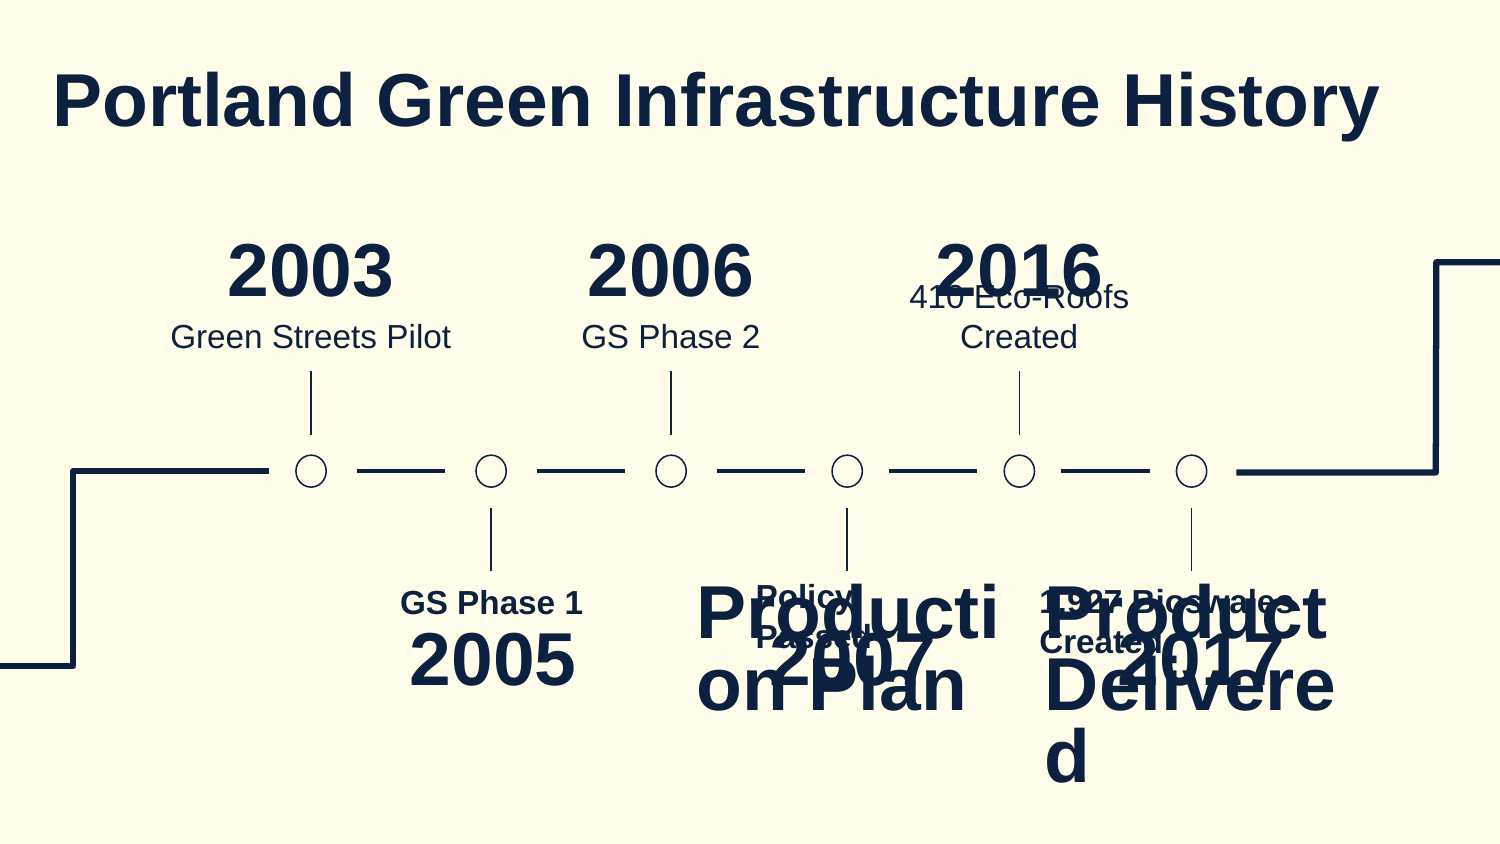

# Portland Green Infrastructure History
2003
2006
2016

Green Streets Pilot
GS Phase 2
410 Eco-Roofs Created

Policy Passed
1,927 Bioswales Created
Production Plan
Product Delivered
GS Phase 1
2017
2007
2005